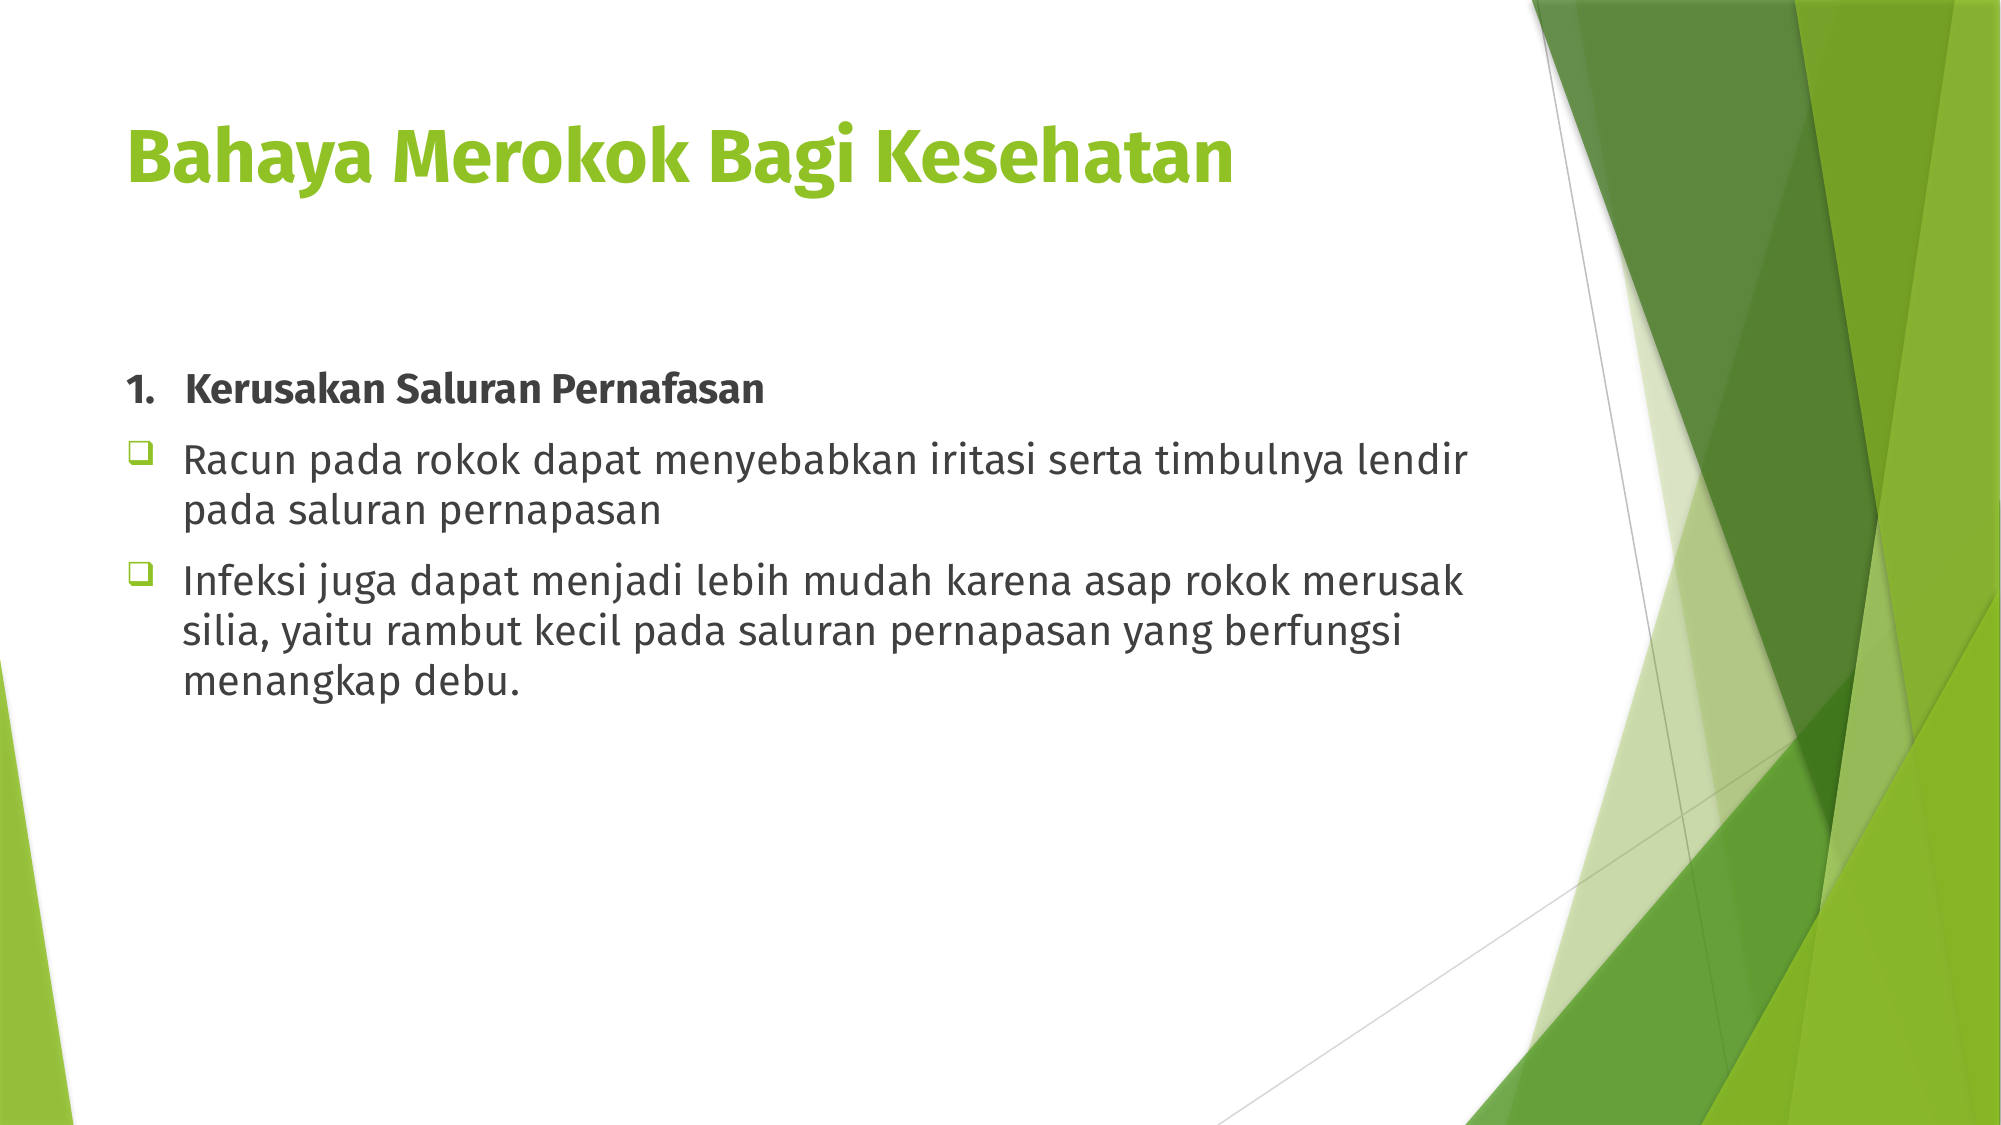

# Bahaya Merokok Bagi Kesehatan
1.   Kerusakan Saluran Pernafasan
Racun pada rokok dapat menyebabkan iritasi serta timbulnya lendir pada saluran pernapasan
Infeksi juga dapat menjadi lebih mudah karena asap rokok merusak silia, yaitu rambut kecil pada saluran pernapasan yang berfungsi menangkap debu.